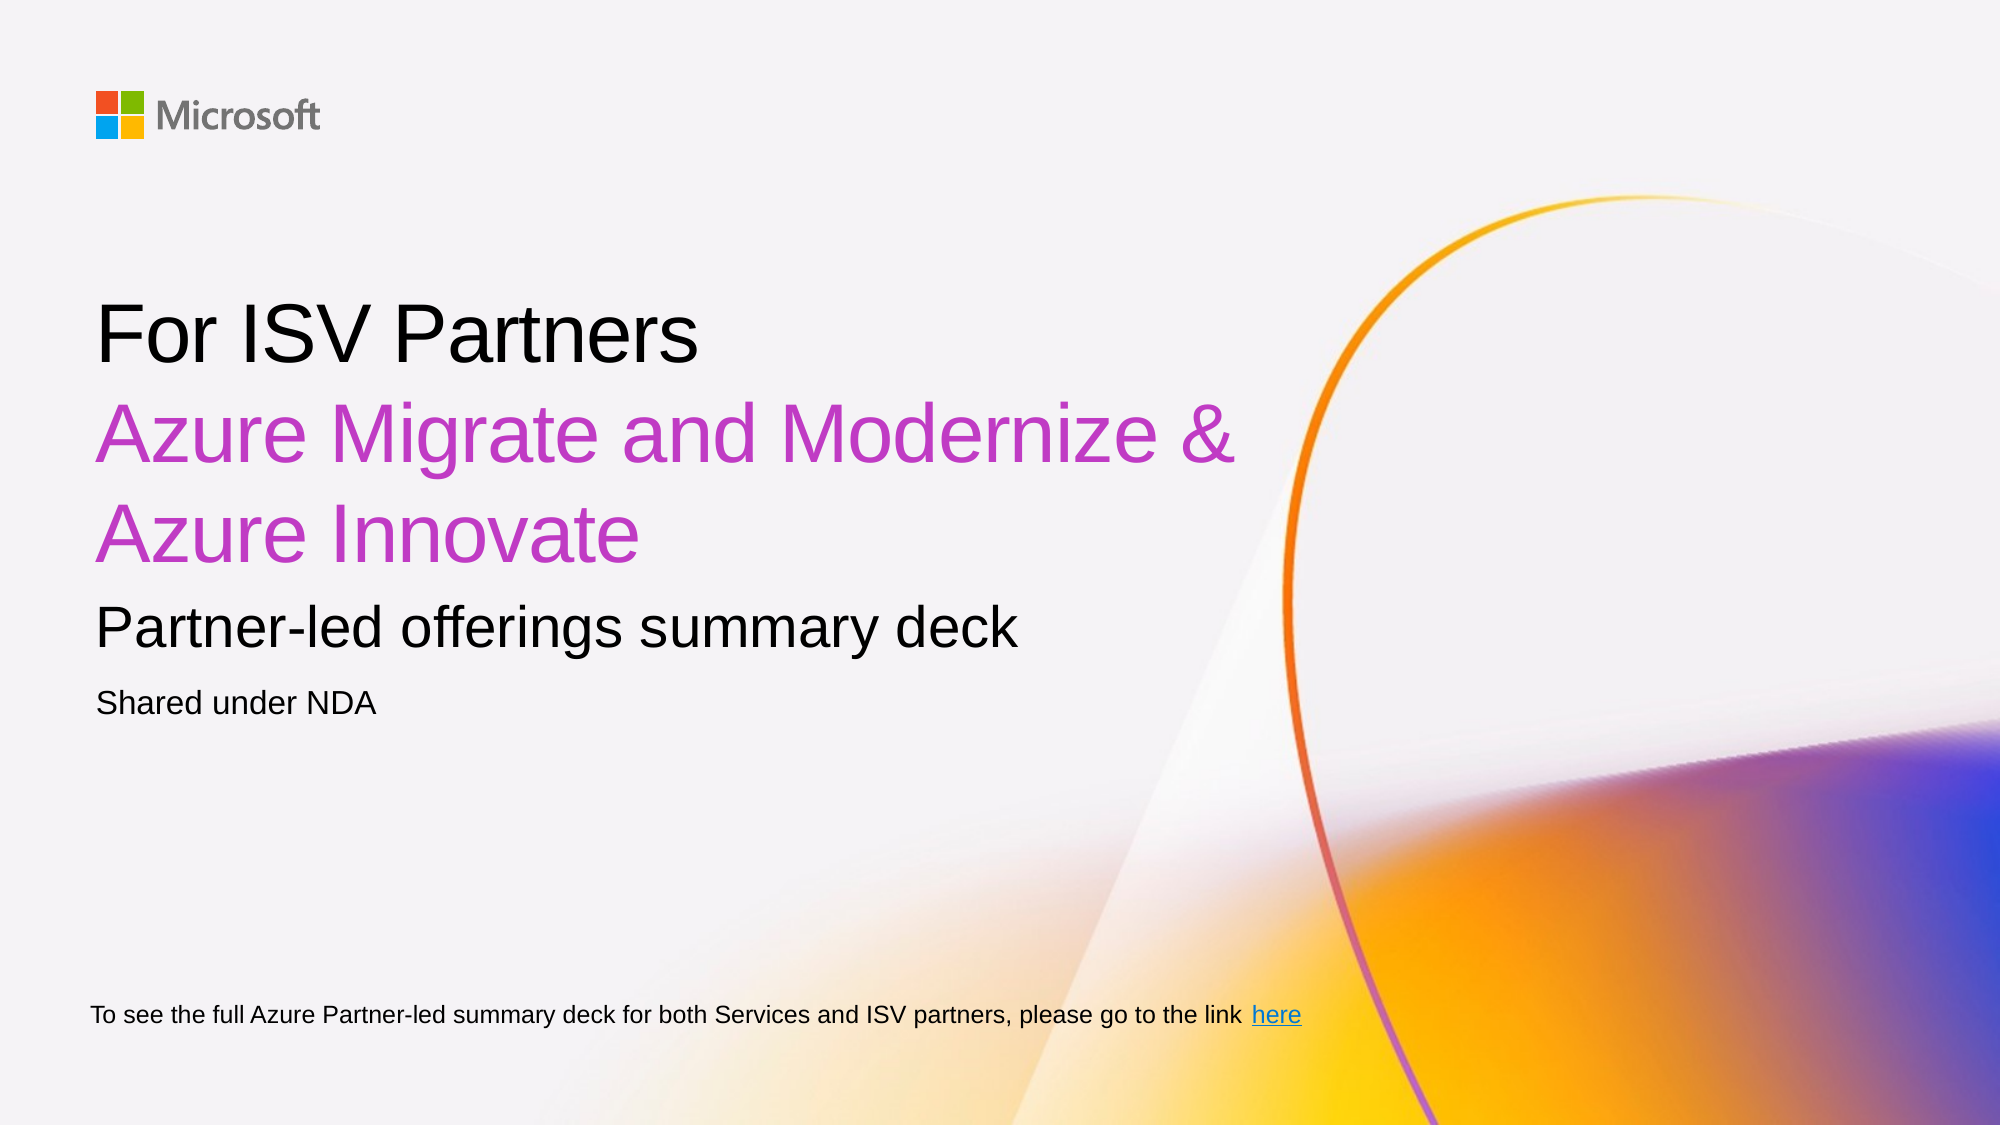

# For ISV Partners Azure Migrate and Modernize & Azure Innovate
Partner-led offerings summary deck
Shared under NDA
To see the full Azure Partner-led summary deck for both Services and ISV partners, please go to the link here